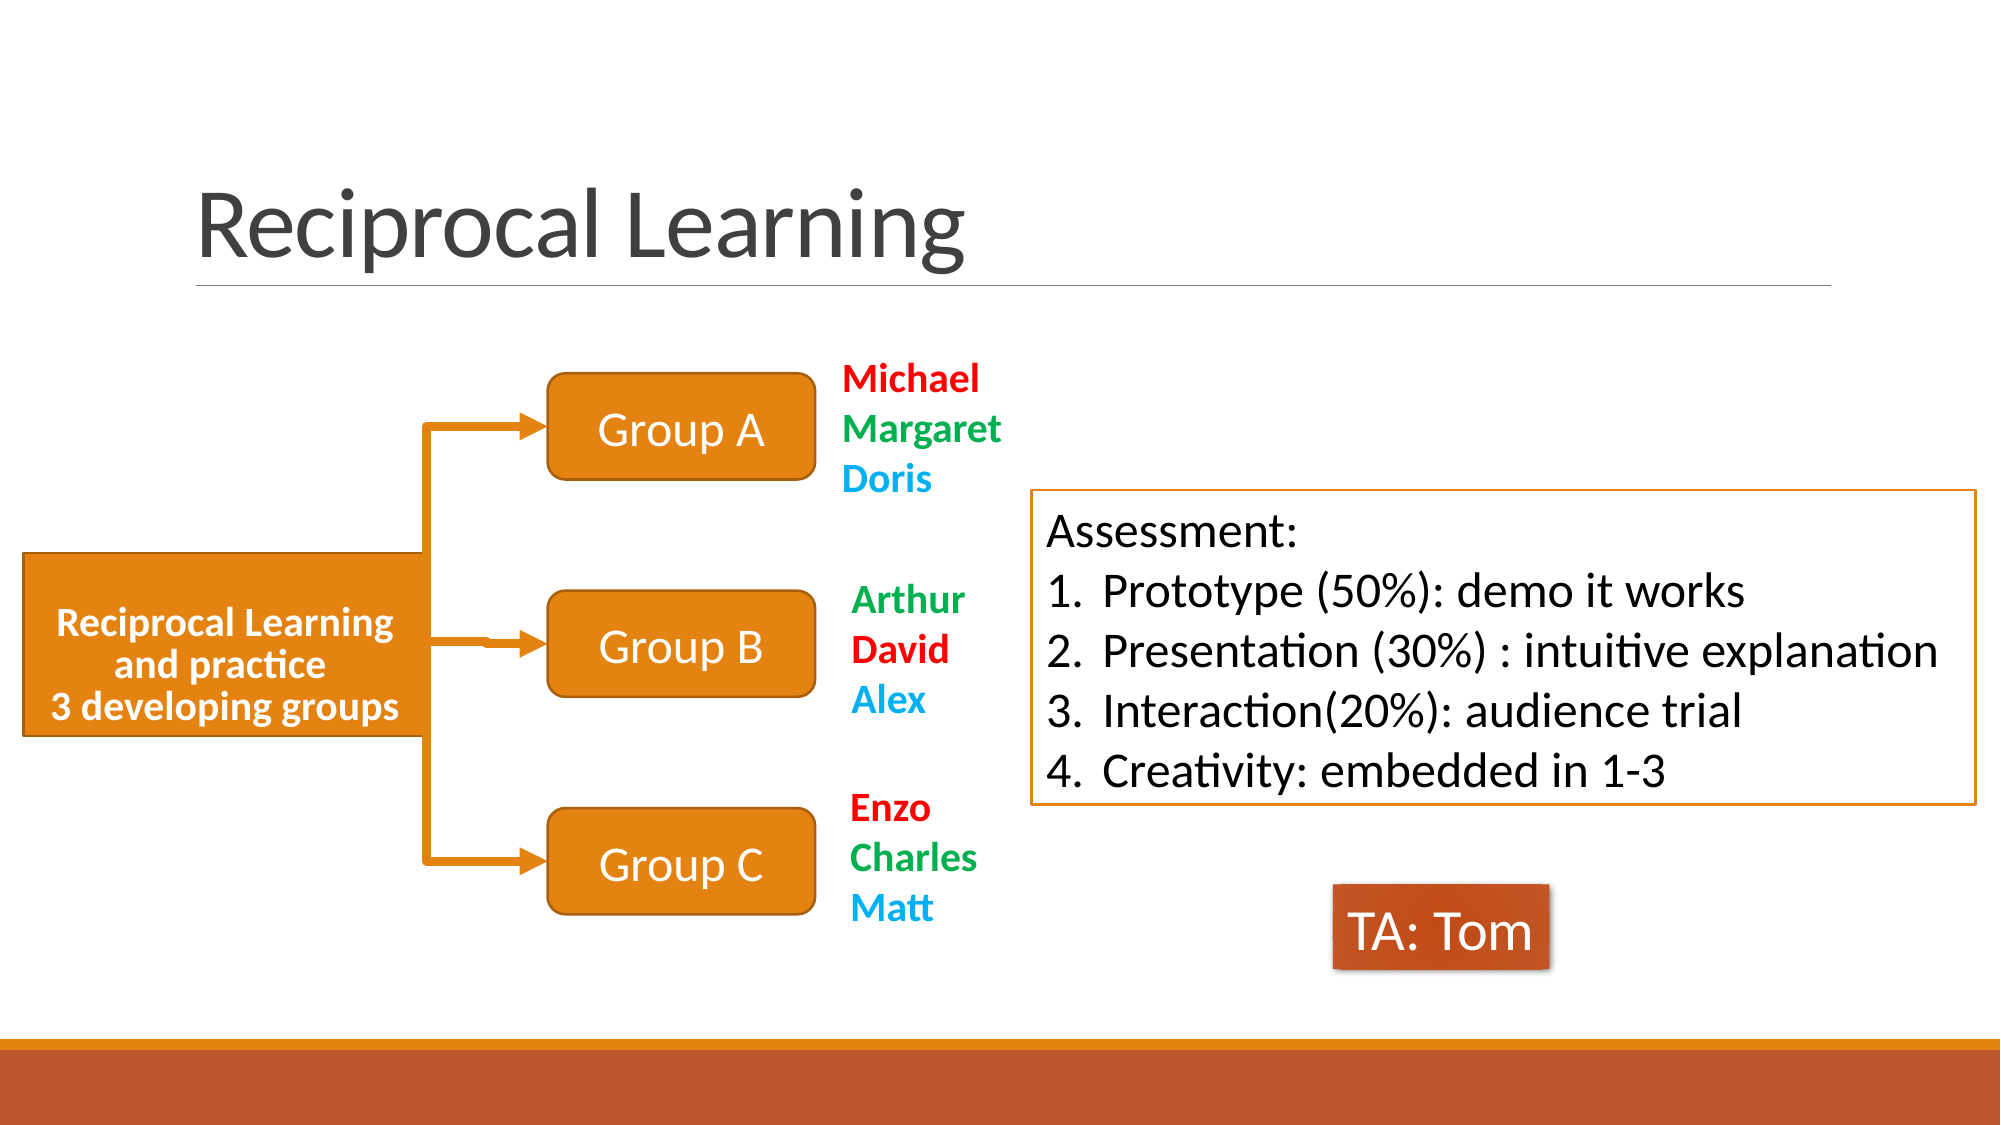

# Reciprocal Learning
Michael
Margaret
Doris
Group A
Assessment:
Prototype (50%): demo it works
Presentation (30%) : intuitive explanation
Interaction(20%): audience trial
Creativity: embedded in 1-3
Reciprocal Learning and practice
3 developing groups
Arthur
David
Alex
Group B
Enzo
Charles
Matt
Group C
TA: Tom